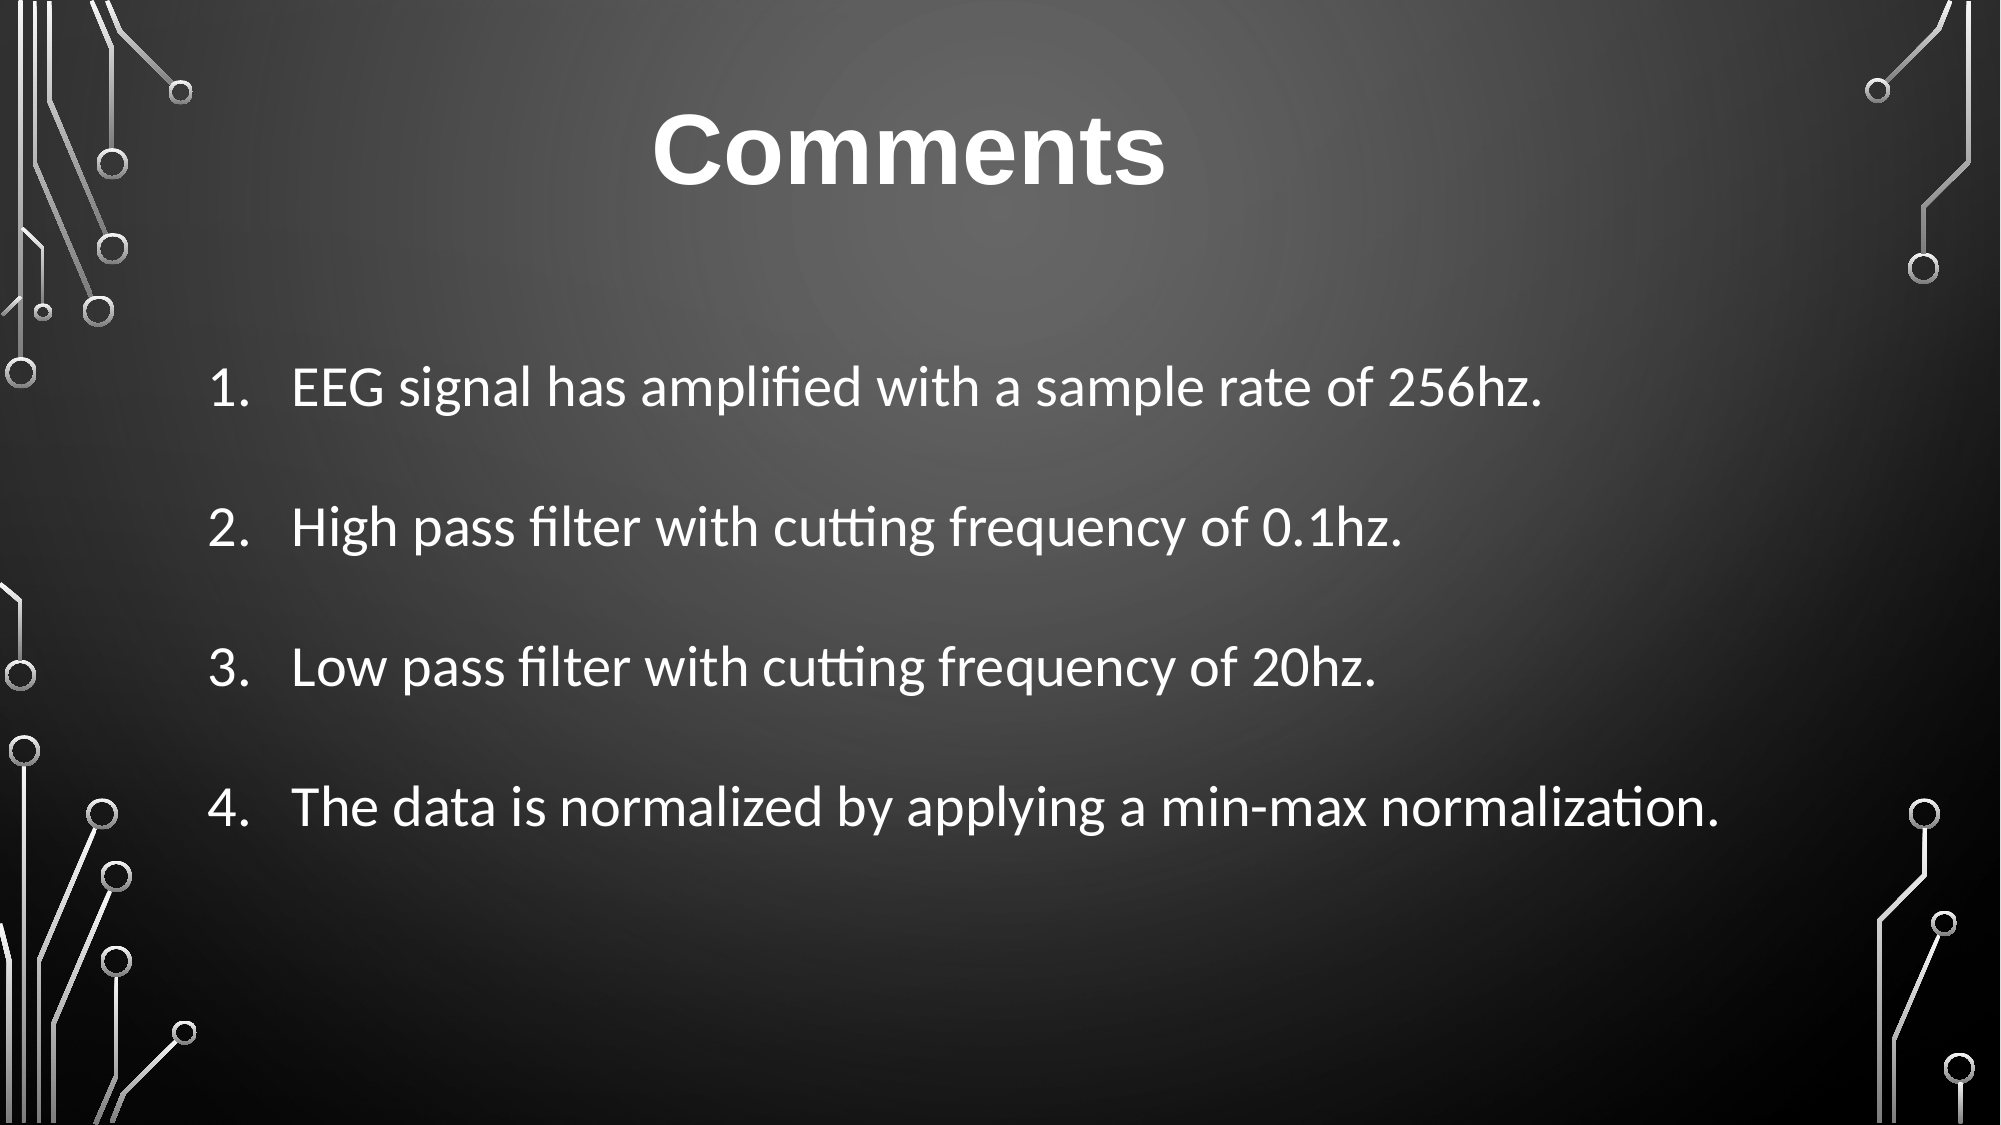

Comments
EEG signal has amplified with a sample rate of 256hz.

High pass filter with cutting frequency of 0.1hz.

Low pass filter with cutting frequency of 20hz.

The data is normalized by applying a min-max normalization.